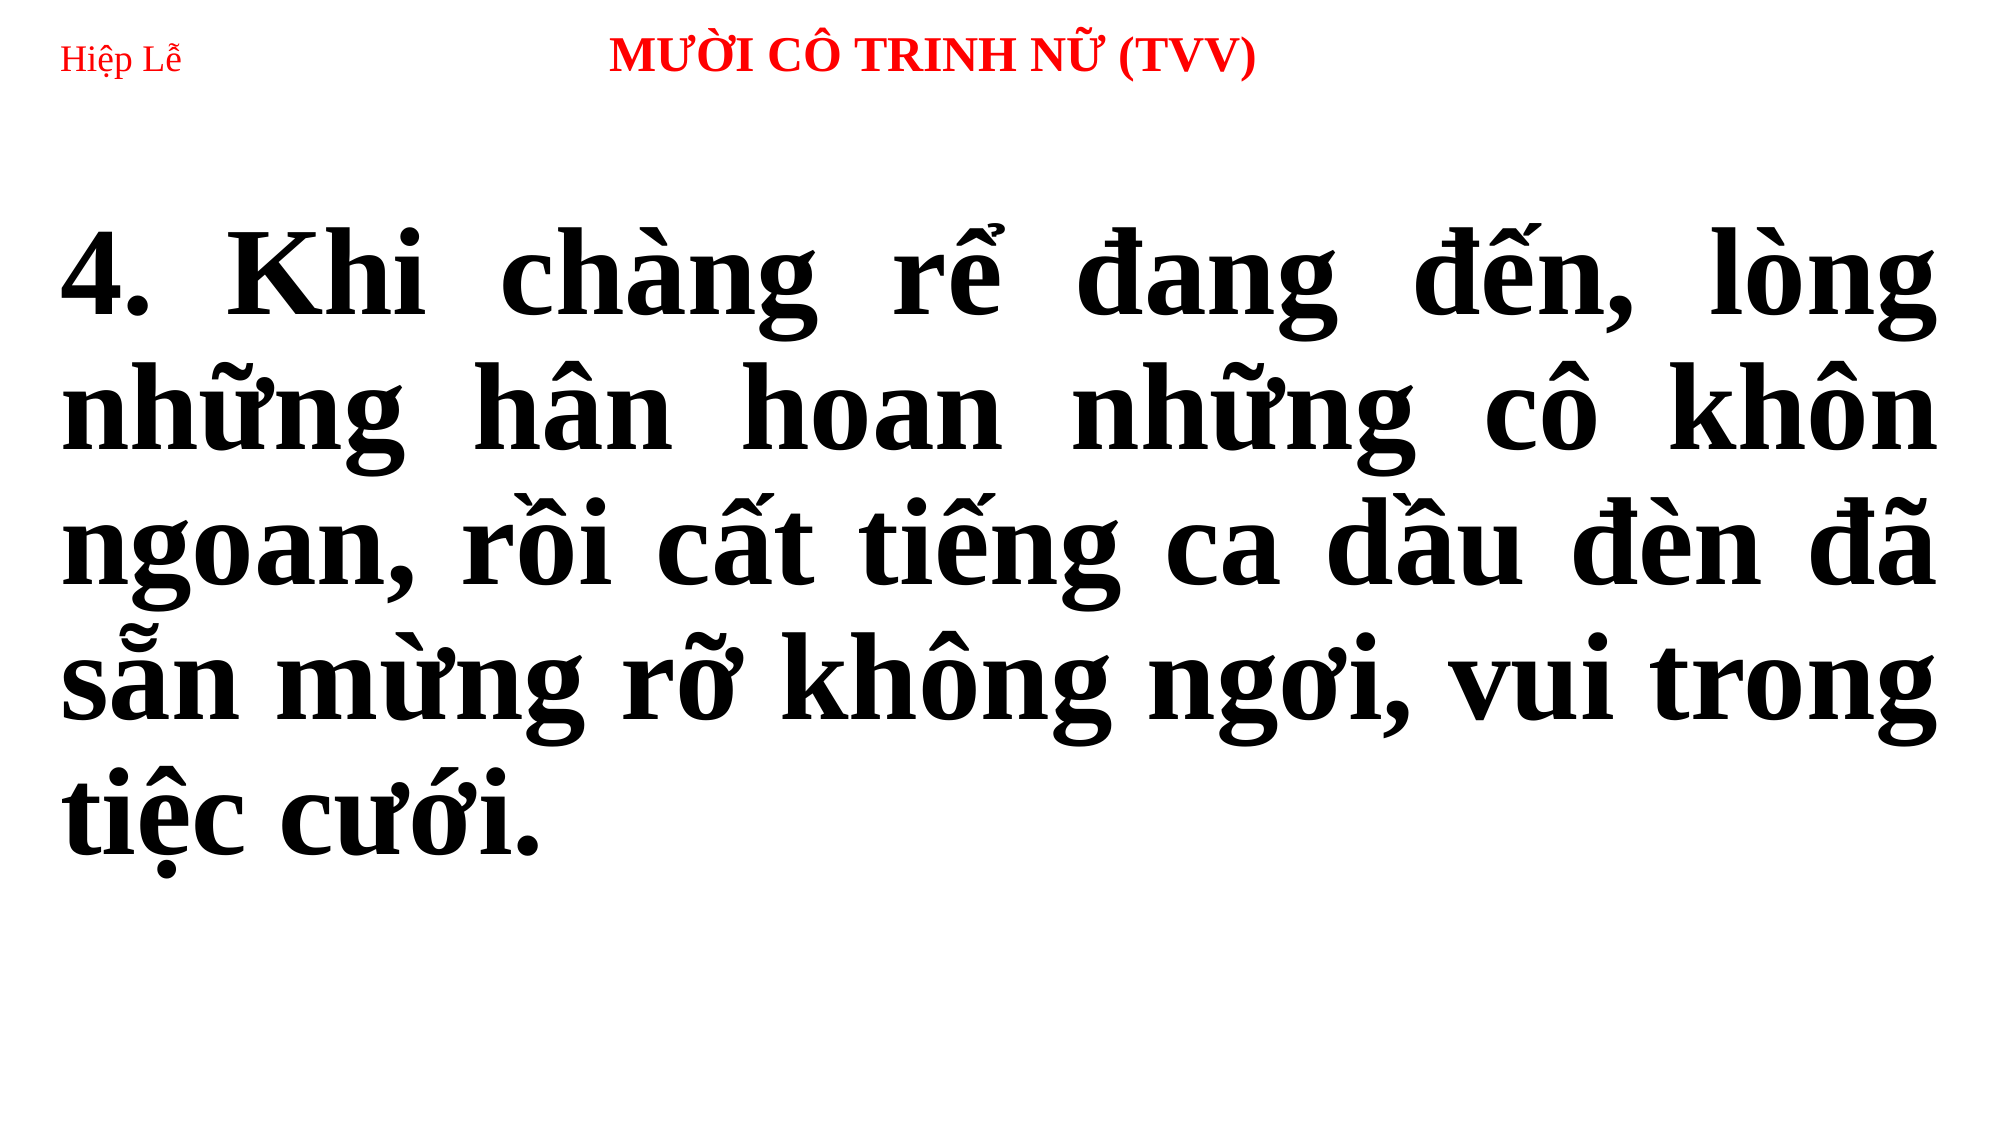

# Hiệp Lễ                                             MƯỜI CÔ TRINH NỮ (TVV)
4. Khi chàng rể đang đến, lòng những hân hoan những cô khôn ngoan, rồi cất tiếng ca dầu đèn đã sẵn mừng rỡ không ngơi, vui trong tiệc cưới.